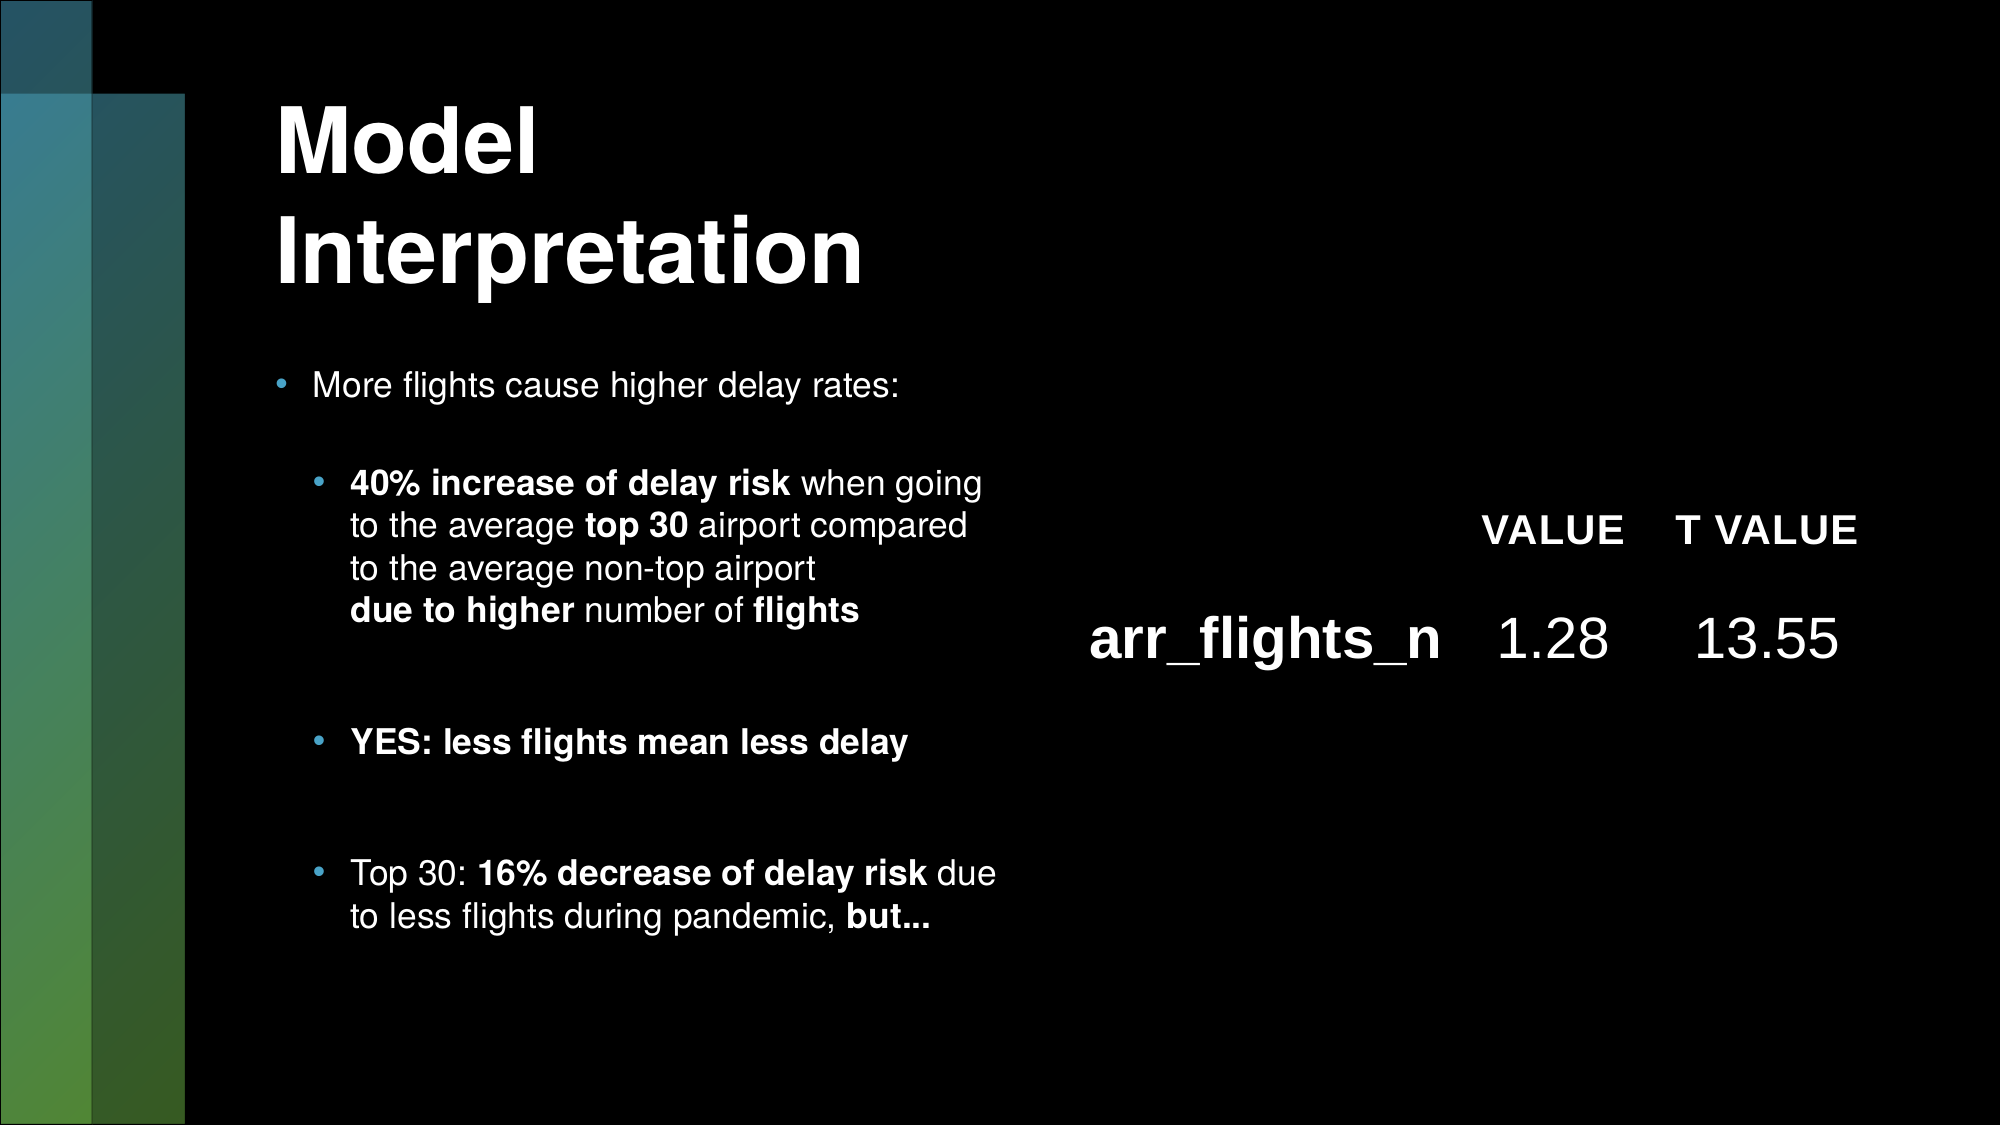

# Model Interpretation

More flights cause higher delay rates:
40% increase of delay risk when going
to the average top 30 airport compared
to the average non-top airport
due to higher number of flights

YES: less flights mean less delay

Top 30: 16% decrease of delay risk due to less flights during pandemic, but...
|  | Value | t value |
| --- | --- | --- |
| arr\_flights\_n | 1.28 | 13.55 |